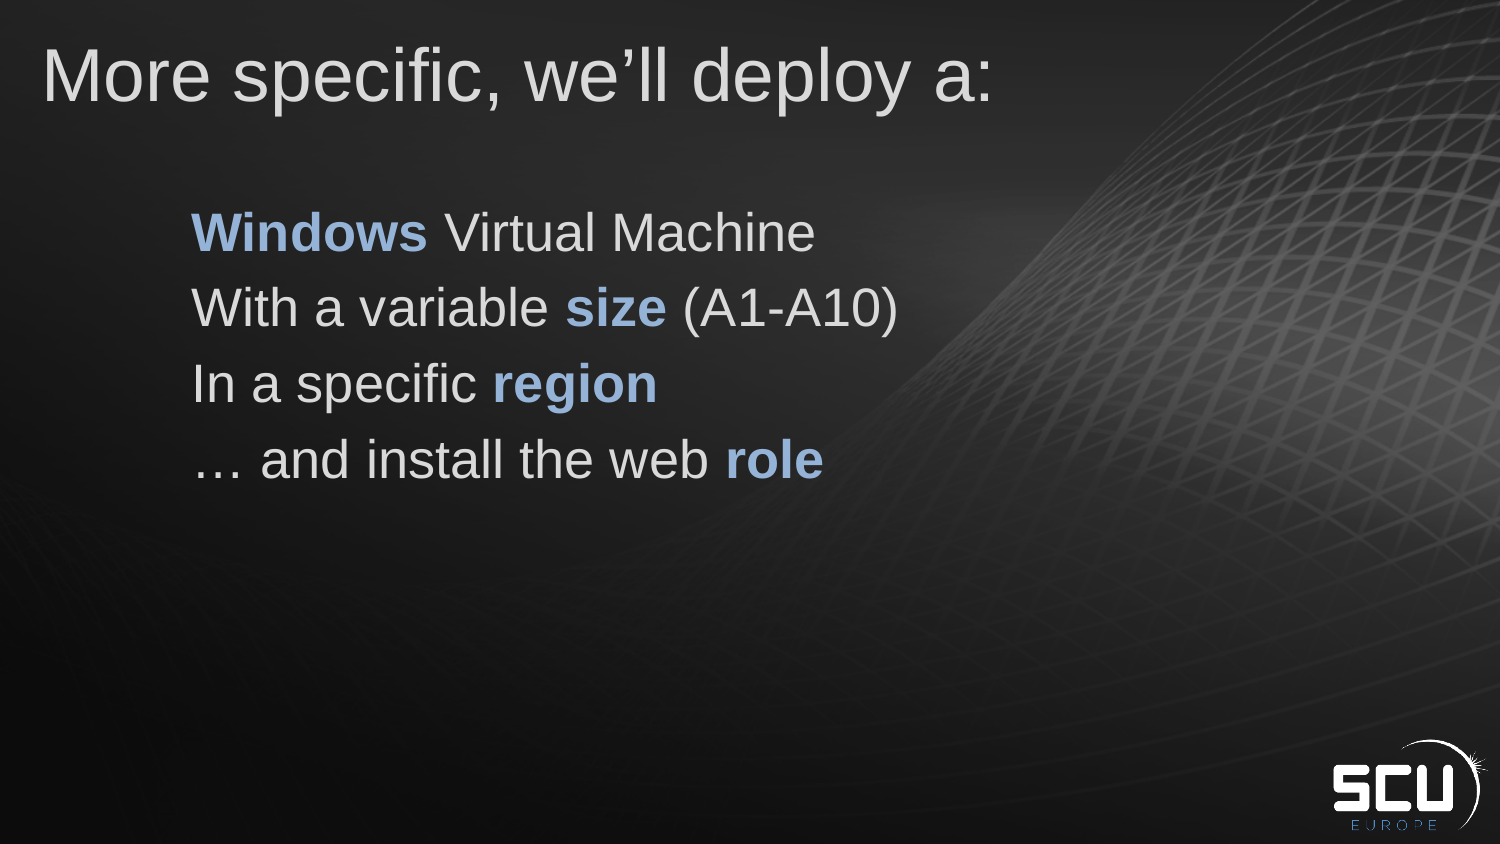

# More specific, we’ll deploy a:
	Windows Virtual Machine
	With a variable size (A1-A10)
	In a specific region
	… and install the web role